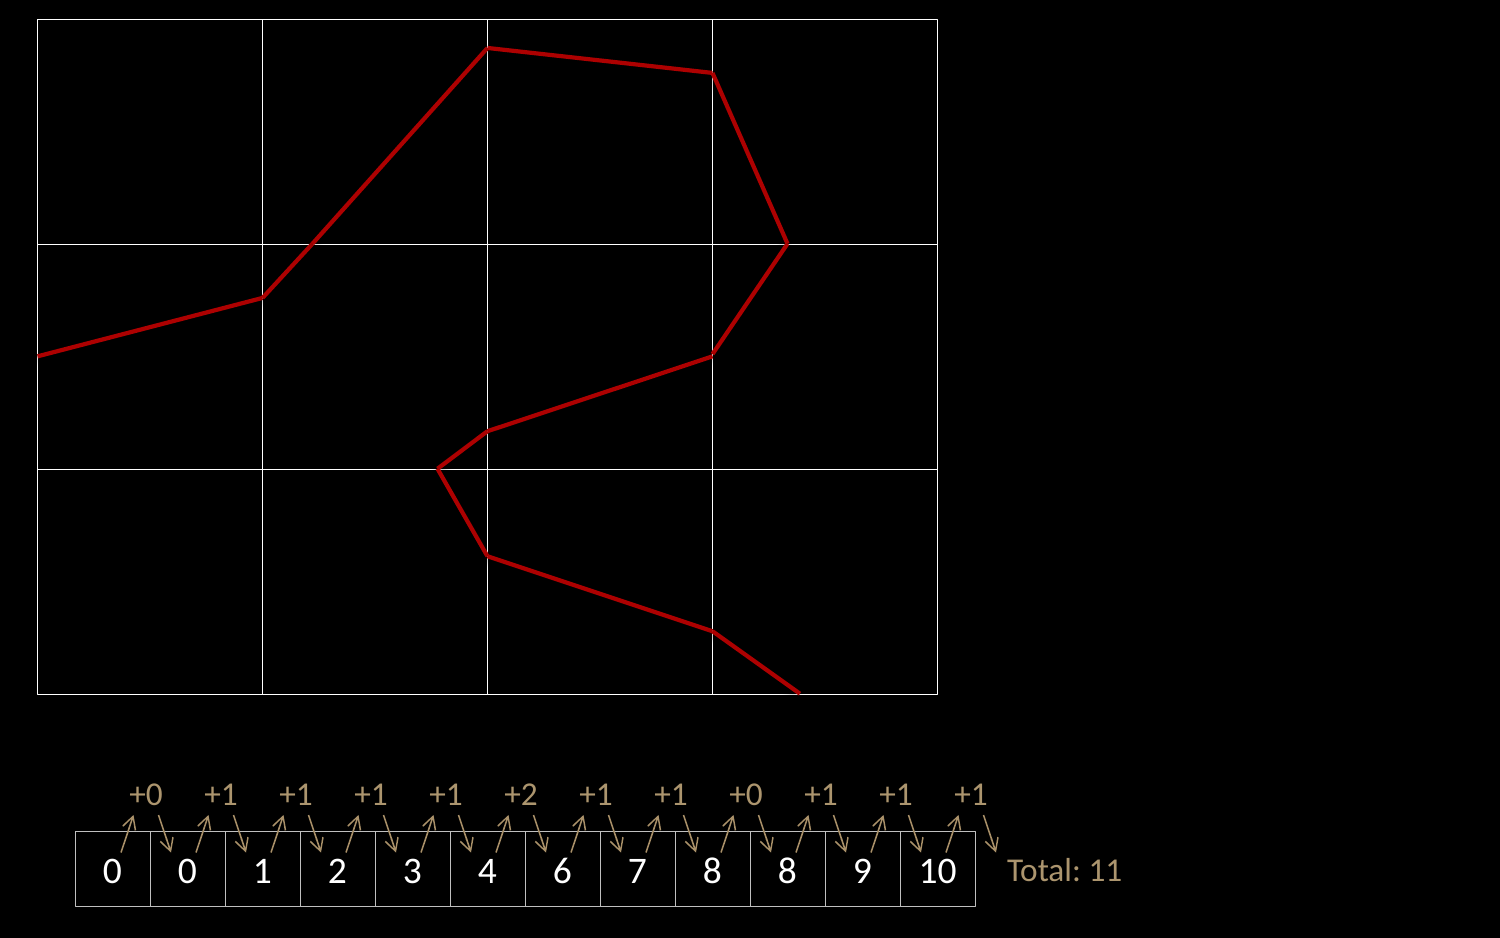

+0
+1
+1
+1
+1
+2
+1
+1
+0
+1
+1
+1
Total: 11
0
0
1
2
3
4
6
7
8
8
9
10